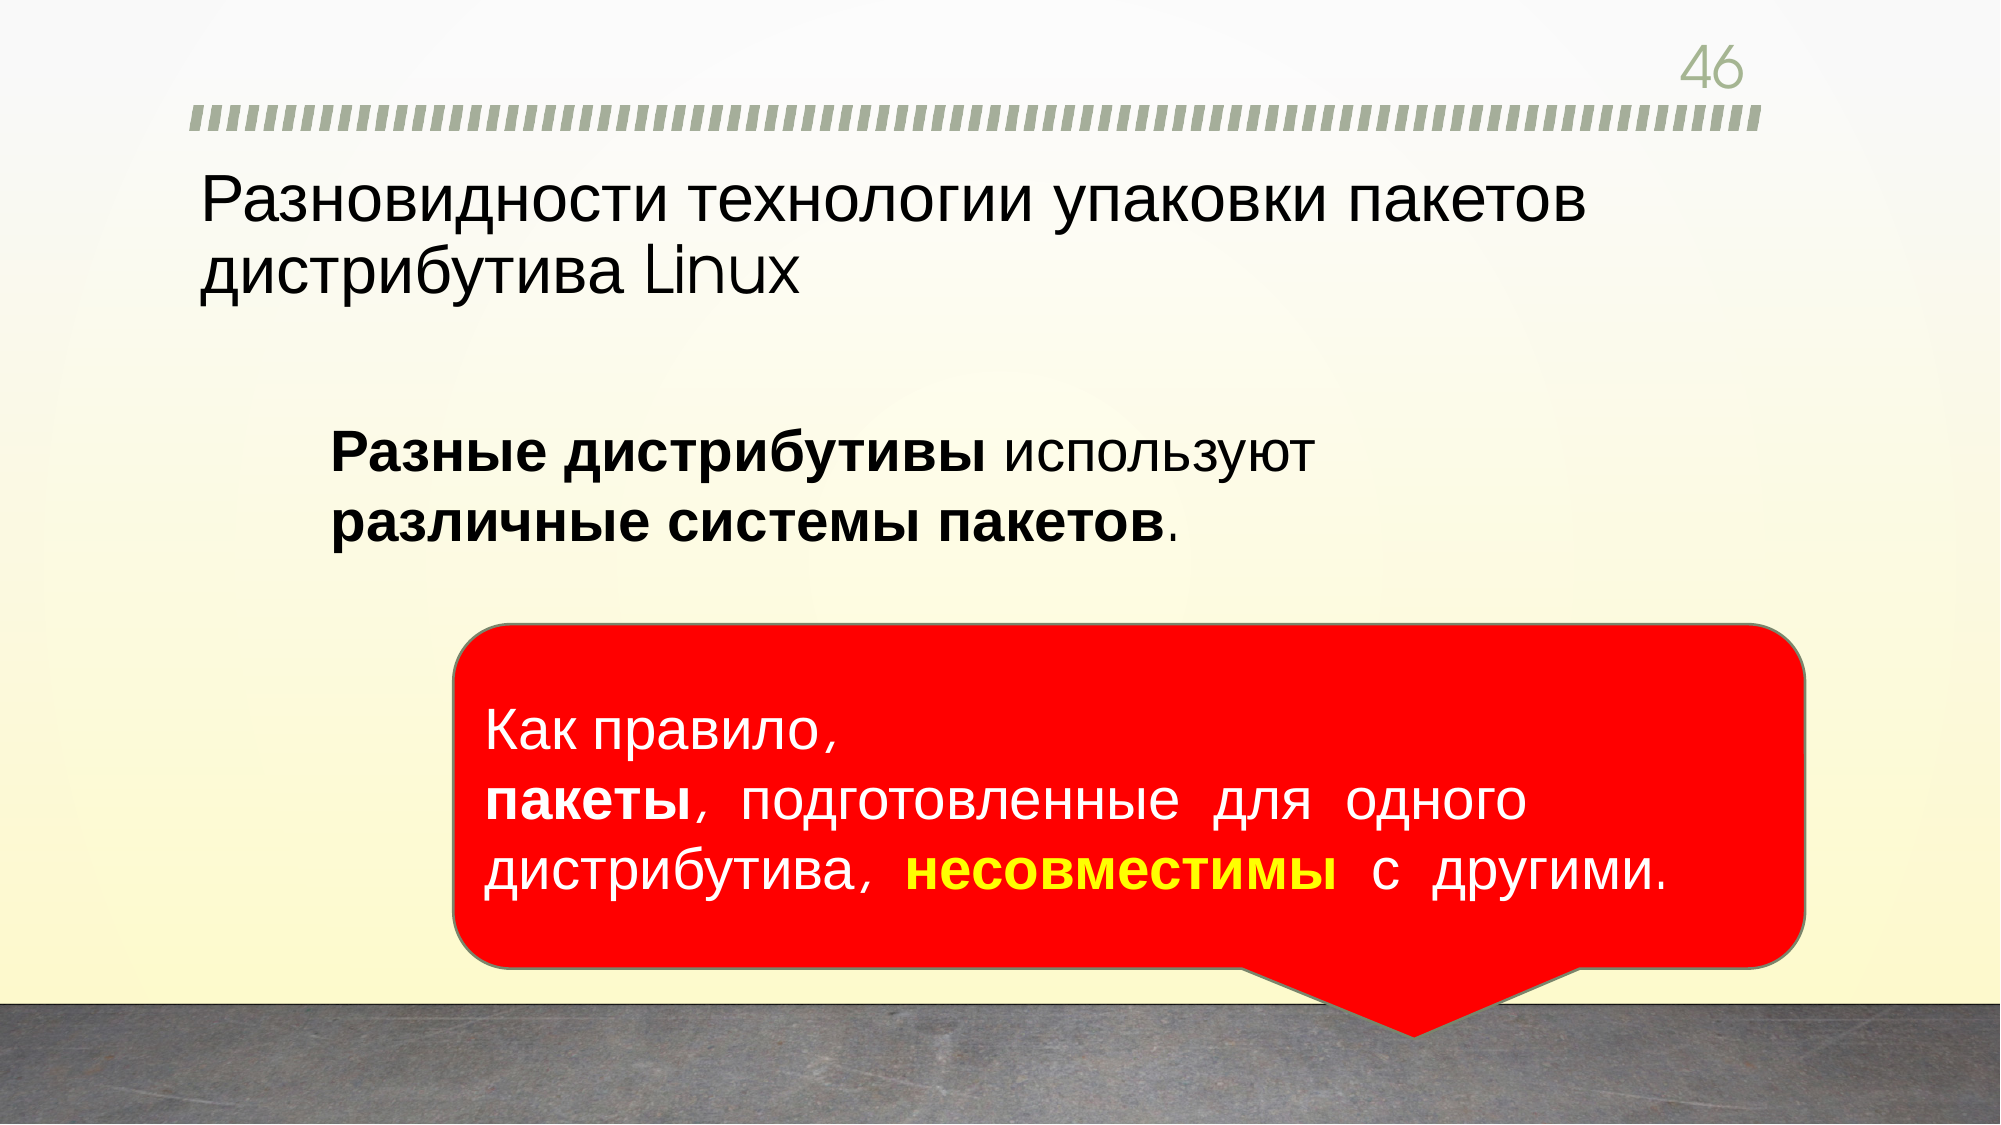

46
# Разновидности технологии упаковки пакетов дистрибутива Linux
Разные дистрибутивы используют
различные системы пакетов.
Как правило,
пакеты,  подготовленные  для  одного  дистрибутива,  несовместимы  с  другими.